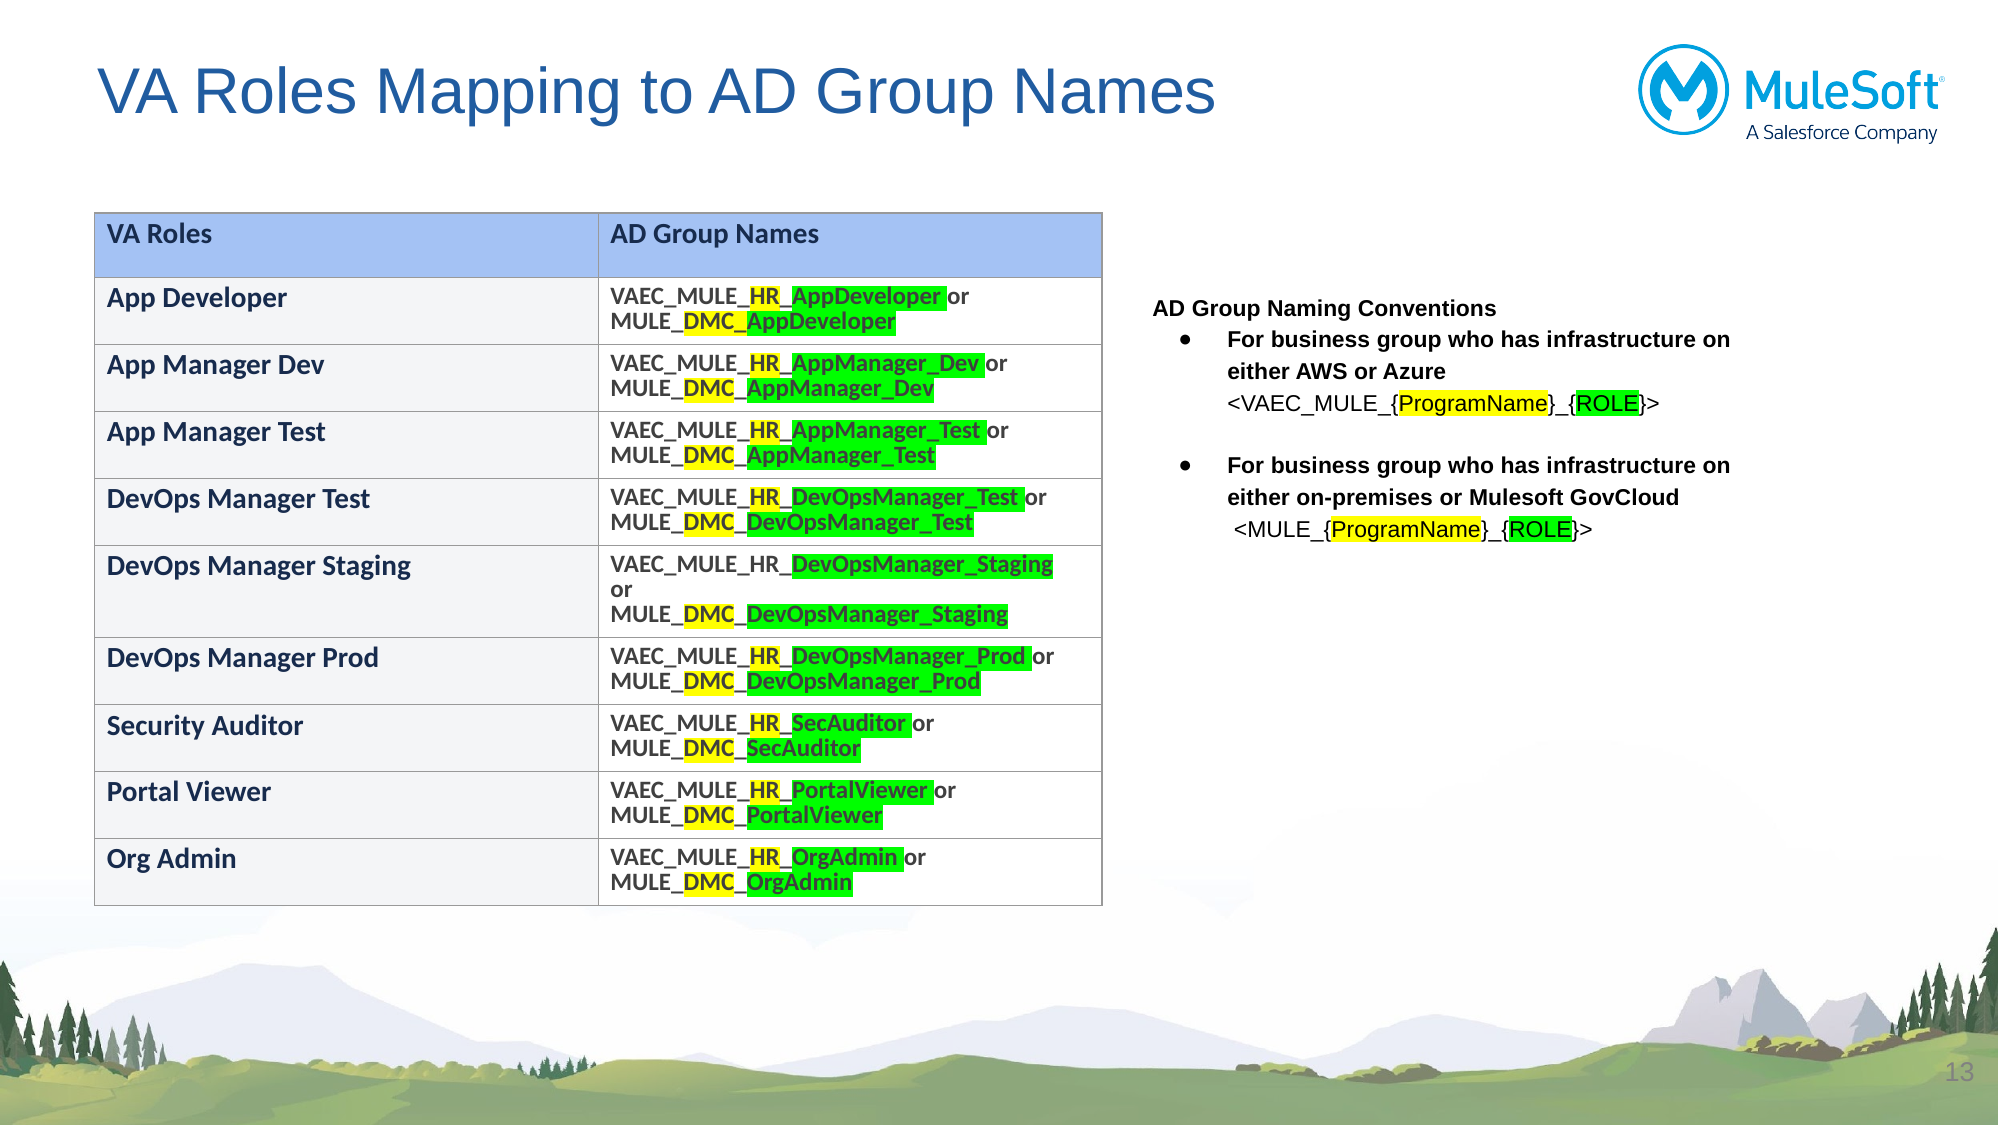

# VA Roles Mapping to AD Group Names
| VA Roles | AD Group Names |
| --- | --- |
| App Developer | VAEC\_MULE\_HR\_AppDeveloper or MULE\_DMC\_AppDeveloper |
| App Manager Dev | VAEC\_MULE\_HR\_AppManager\_Dev or MULE\_DMC\_AppManager\_Dev |
| App Manager Test | VAEC\_MULE\_HR\_AppManager\_Test or MULE\_DMC\_AppManager\_Test |
| DevOps Manager Test | VAEC\_MULE\_HR\_DevOpsManager\_Test or MULE\_DMC\_DevOpsManager\_Test |
| DevOps Manager Staging | VAEC\_MULE\_HR\_DevOpsManager\_Staging or MULE\_DMC\_DevOpsManager\_Staging |
| DevOps Manager Prod | VAEC\_MULE\_HR\_DevOpsManager\_Prod or MULE\_DMC\_DevOpsManager\_Prod |
| Security Auditor | VAEC\_MULE\_HR\_SecAuditor or MULE\_DMC\_SecAuditor |
| Portal Viewer | VAEC\_MULE\_HR\_PortalViewer or MULE\_DMC\_PortalViewer |
| Org Admin | VAEC\_MULE\_HR\_OrgAdmin or MULE\_DMC\_OrgAdmin |
AD Group Naming Conventions
For business group who has infrastructure on either AWS or Azure
<VAEC_MULE_{ProgramName}_{ROLE}>

For business group who has infrastructure on either on-premises or Mulesoft GovCloud
 <MULE_{ProgramName}_{ROLE}>
13